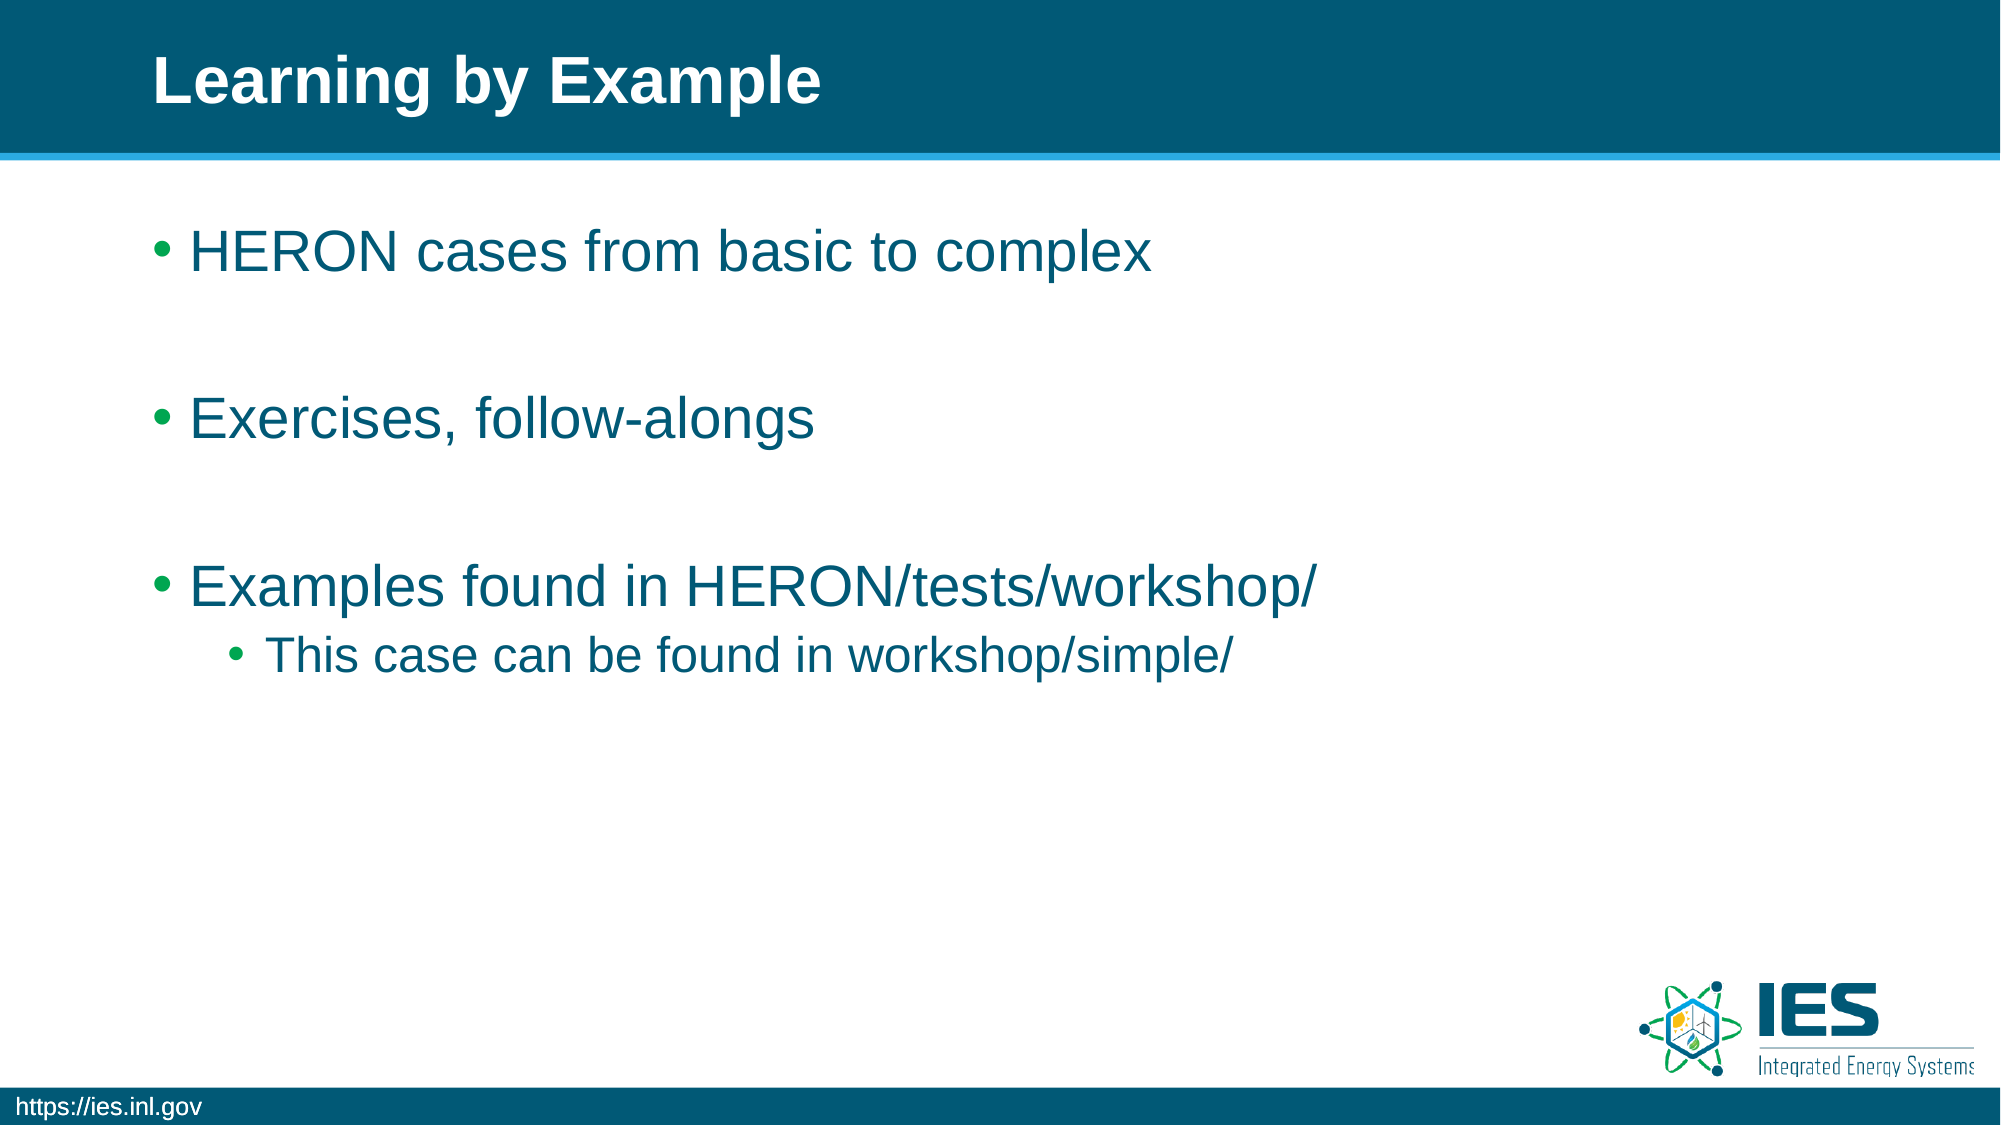

# Learning by Example
HERON cases from basic to complex

Exercises, follow-alongs

Examples found in HERON/tests/workshop/
This case can be found in workshop/simple/